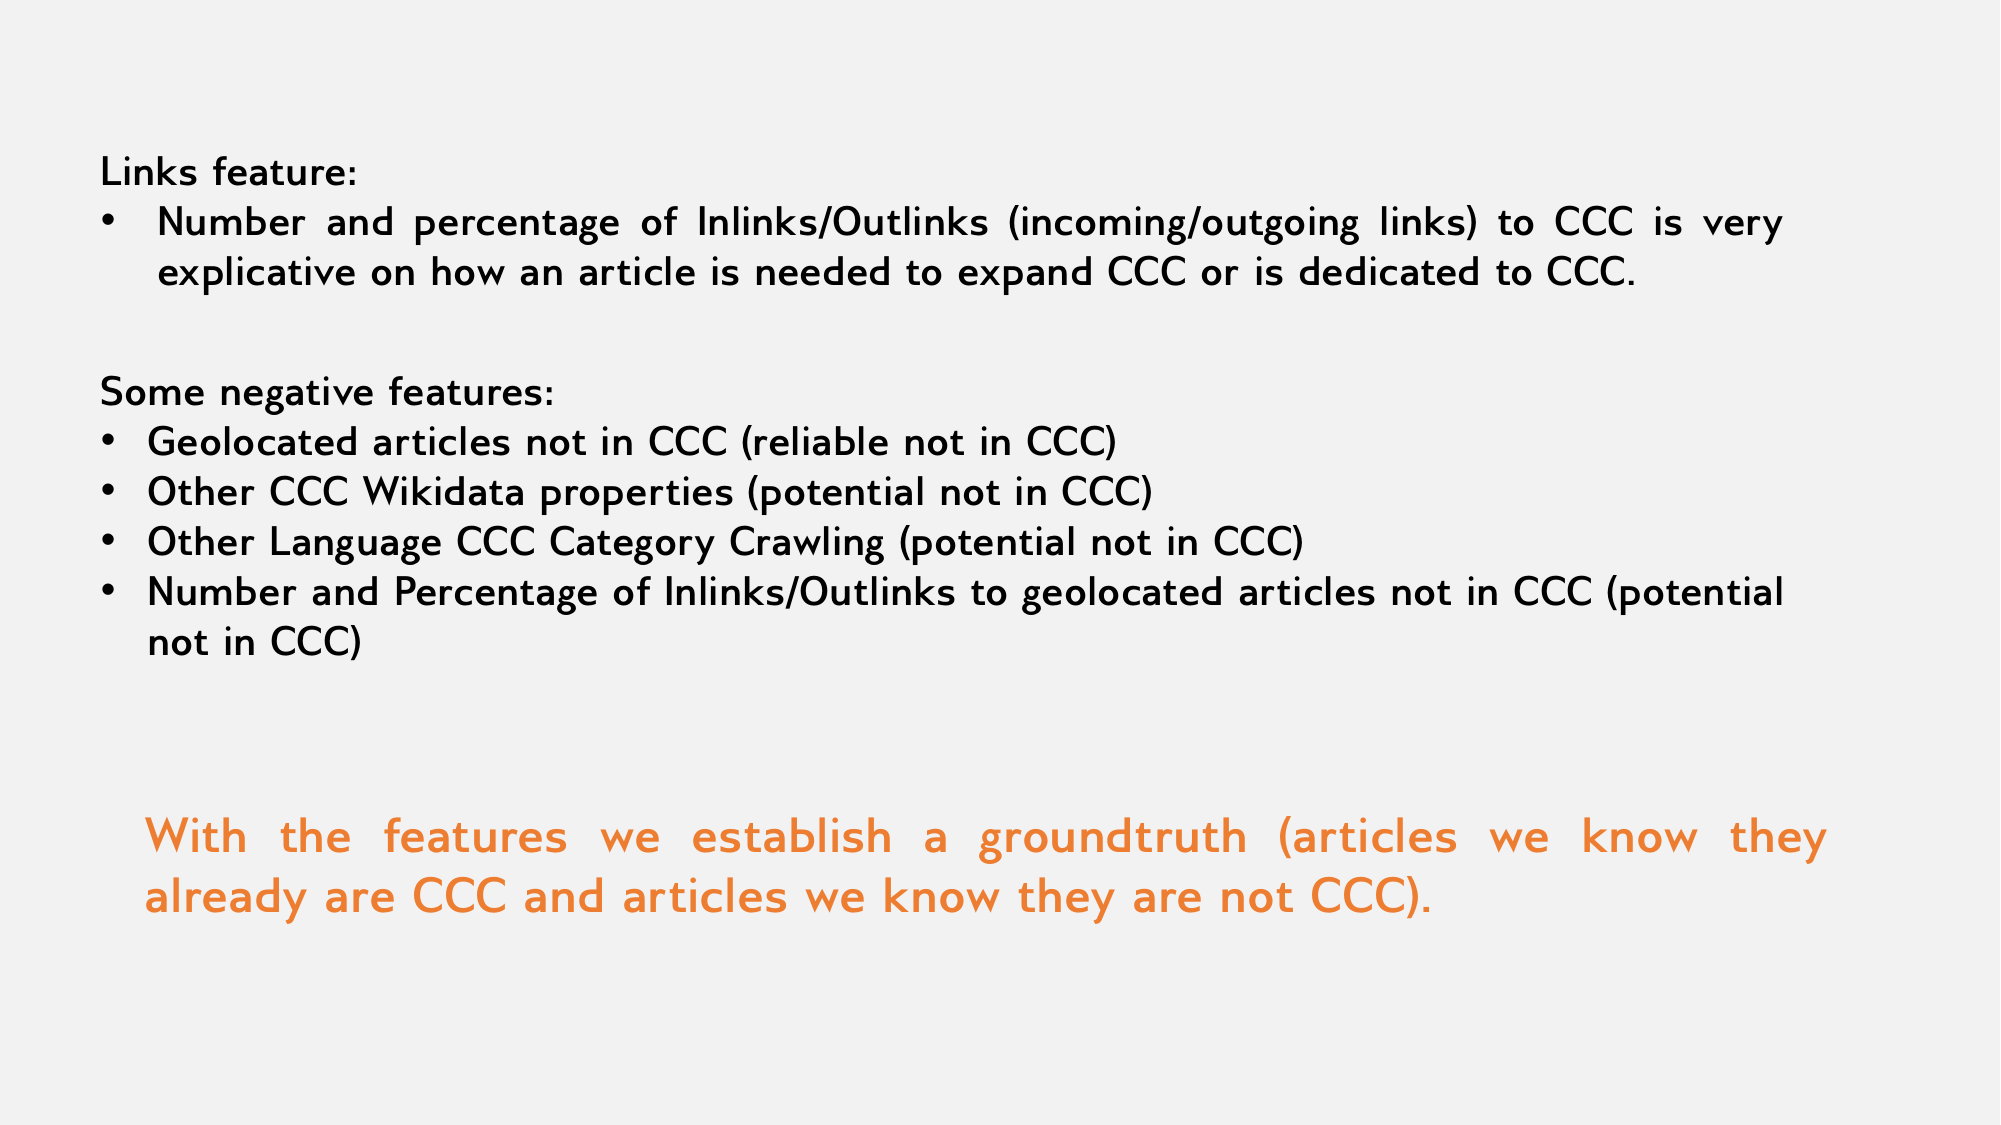

Links feature:
Number and percentage of Inlinks/Outlinks (incoming/outgoing links) to CCC is very explicative on how an article is needed to expand CCC or is dedicated to CCC.
Some negative features:
Geolocated articles not in CCC (reliable not in CCC)
Other CCC Wikidata properties (potential not in CCC)
Other Language CCC Category Crawling (potential not in CCC)
Number and Percentage of Inlinks/Outlinks to geolocated articles not in CCC (potential not in CCC)
With the features we establish a groundtruth (articles we know they already are CCC and articles we know they are not CCC).